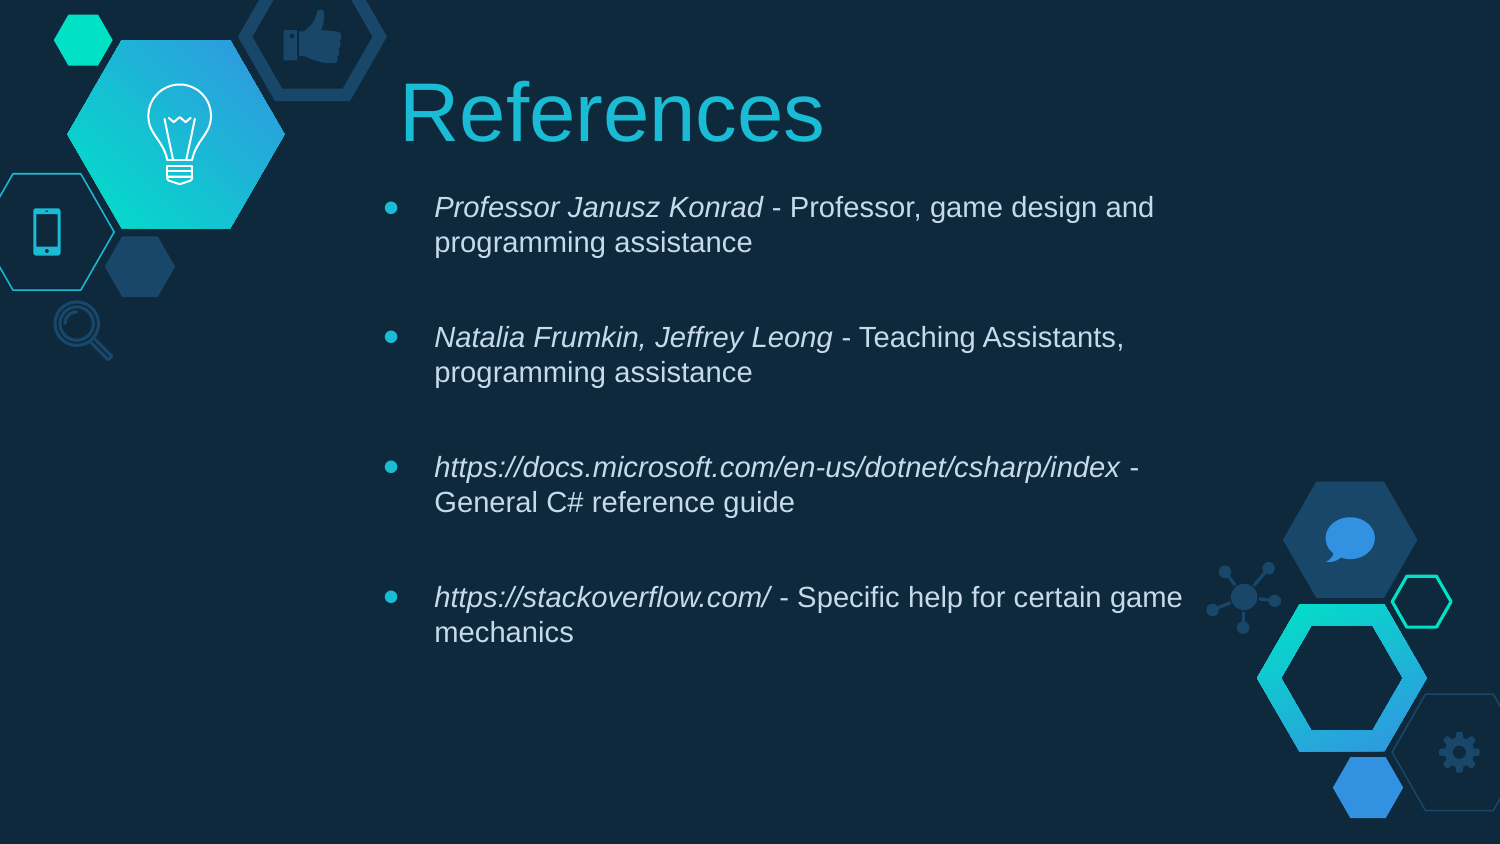

# References
Professor Janusz Konrad - Professor, game design and programming assistance

Natalia Frumkin, Jeffrey Leong - Teaching Assistants, programming assistance

https://docs.microsoft.com/en-us/dotnet/csharp/index - General C# reference guide

https://stackoverflow.com/ - Specific help for certain game mechanics